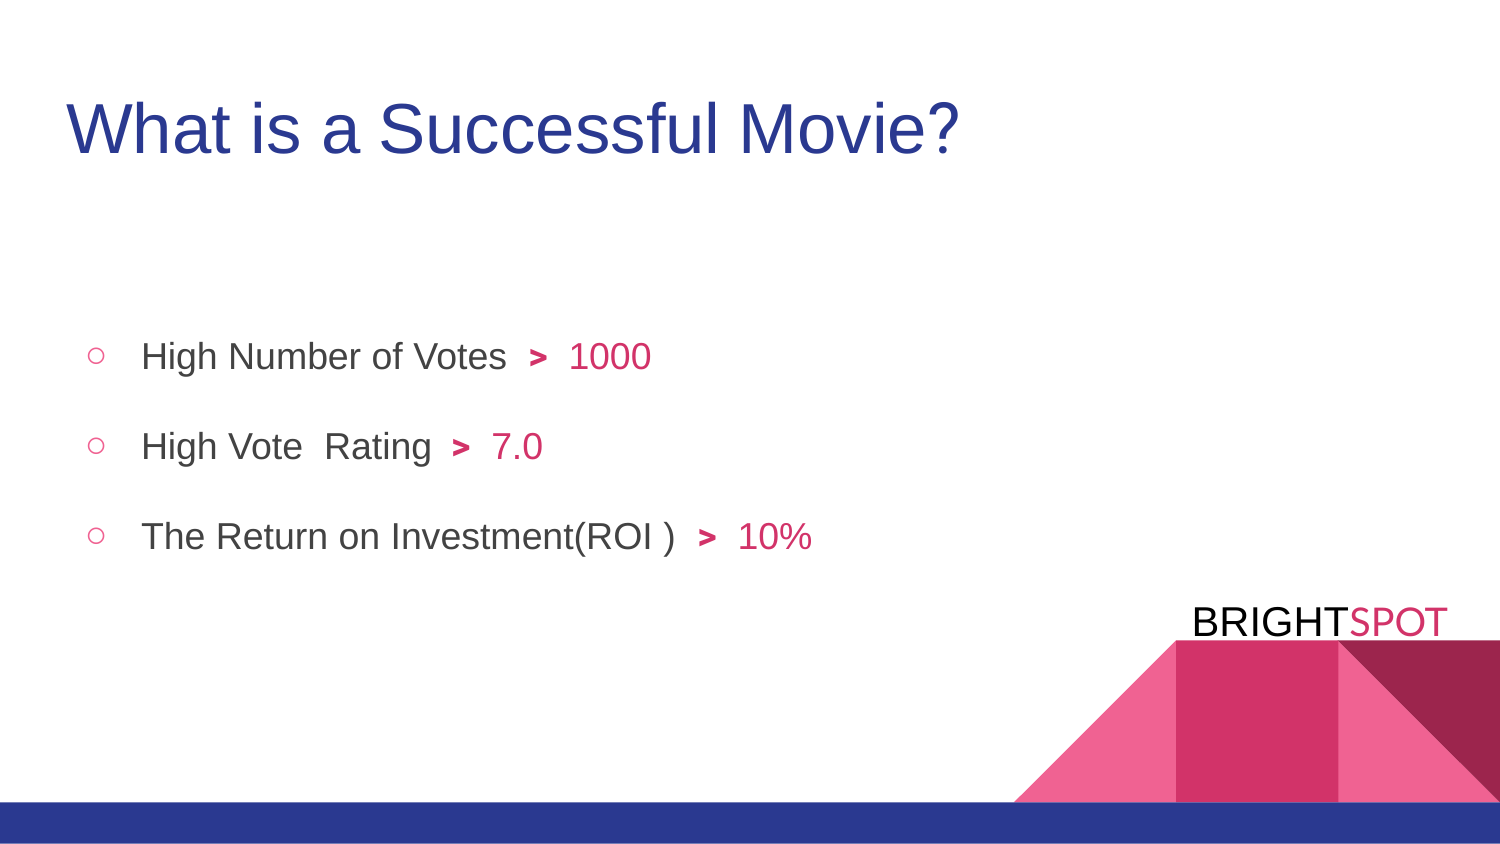

# What is a Successful Movie?

High Number of Votes  >  1000
High Vote  Rating  >  7.0
The Return on Investment(ROI )  >  10%

BRIGHTSPOT